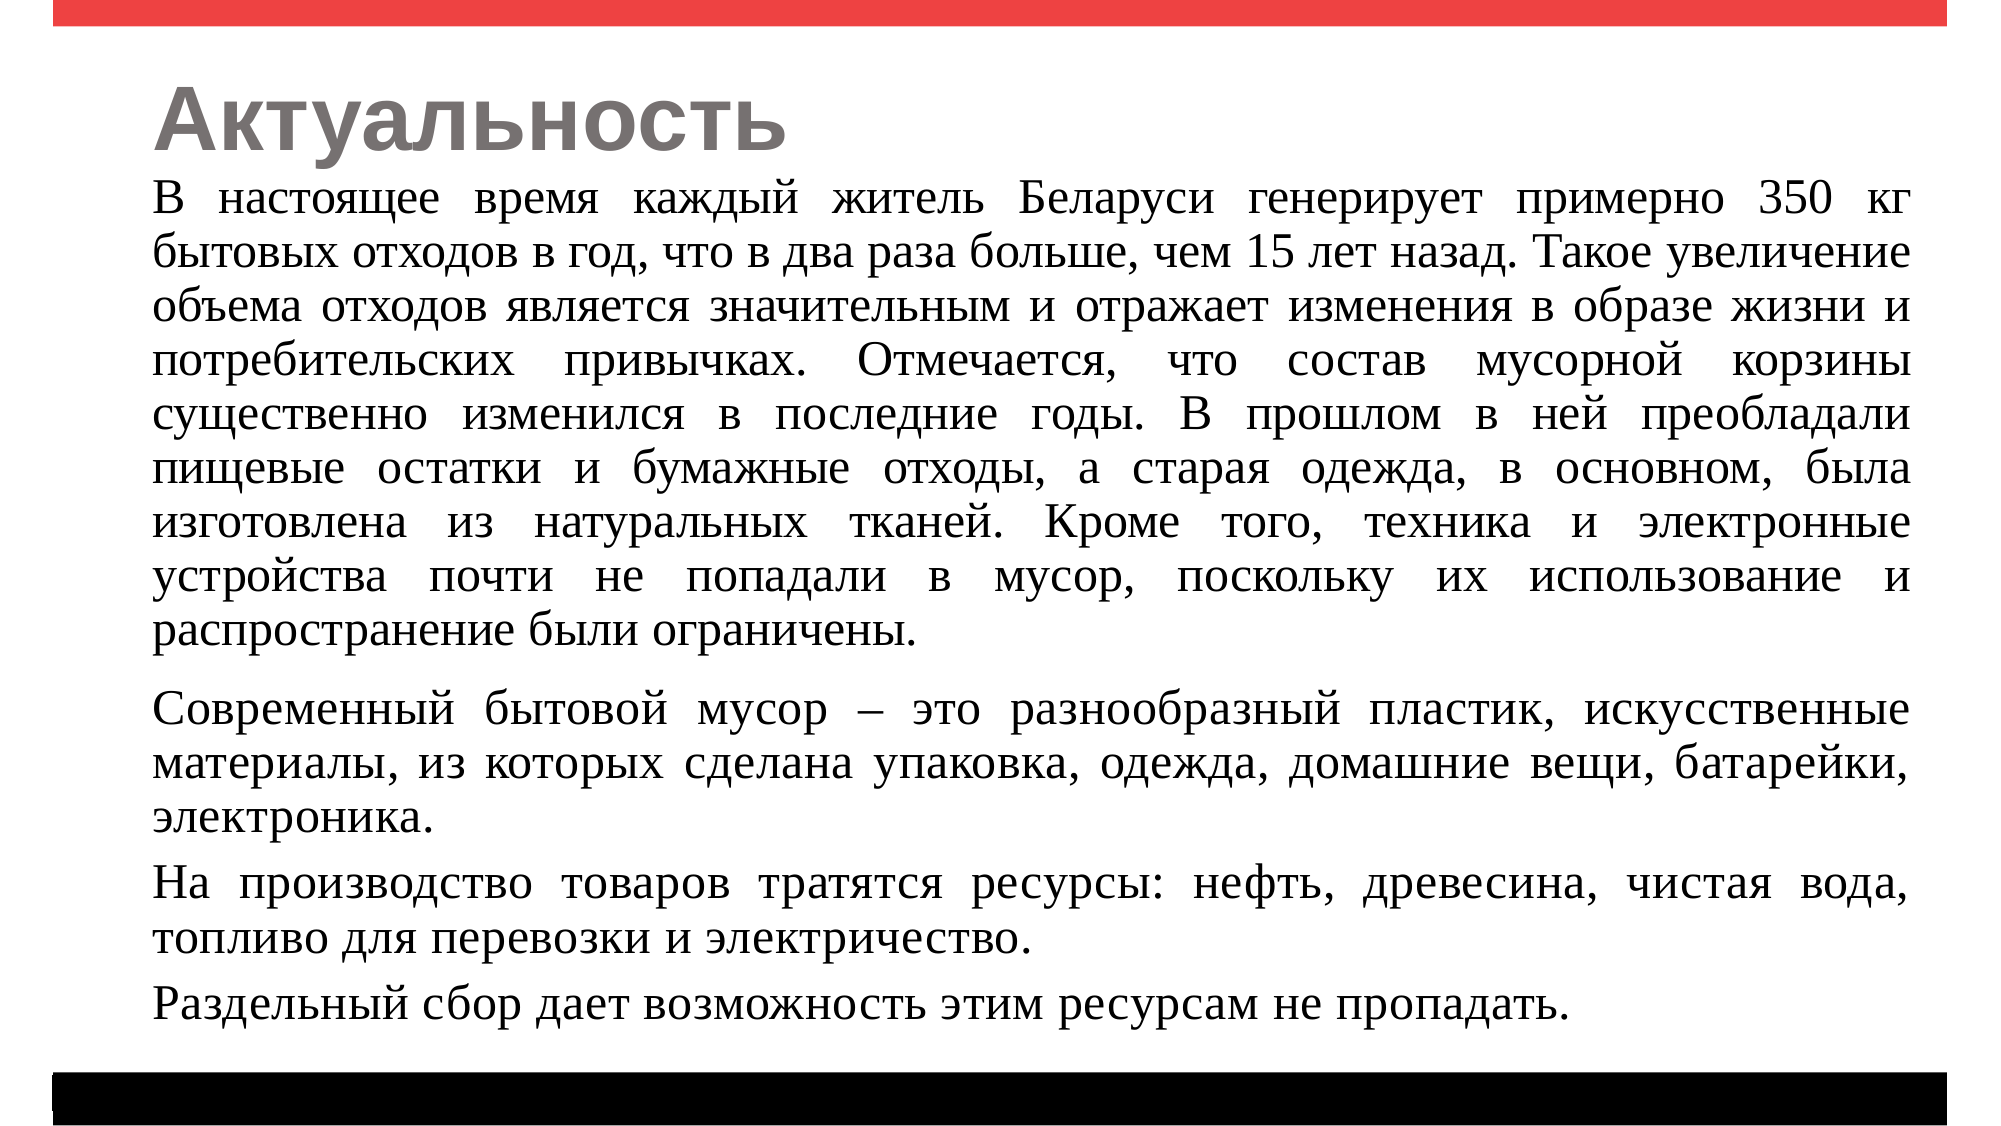

# Актуальность
В настоящее время каждый житель Беларуси генерирует примерно 350 кг бытовых отходов в год, что в два раза больше, чем 15 лет назад. Такое увеличение объема отходов является значительным и отражает изменения в образе жизни и потребительских привычках. Отмечается, что состав мусорной корзины существенно изменился в последние годы. В прошлом в ней преобладали пищевые остатки и бумажные отходы, а старая одежда, в основном, была изготовлена из натуральных тканей. Кроме того, техника и электронные устройства почти не попадали в мусор, поскольку их использование и распространение были ограничены.
Современный бытовой мусор – это разнообразный пластик, искусственные материалы, из которых сделана упаковка, одежда, домашние вещи, батарейки, электроника.
На производство товаров тратятся ресурсы: нефть, древесина, чистая вода, топливо для перевозки и электричество.
Раздельный сбор дает возможность этим ресурсам не пропадать.